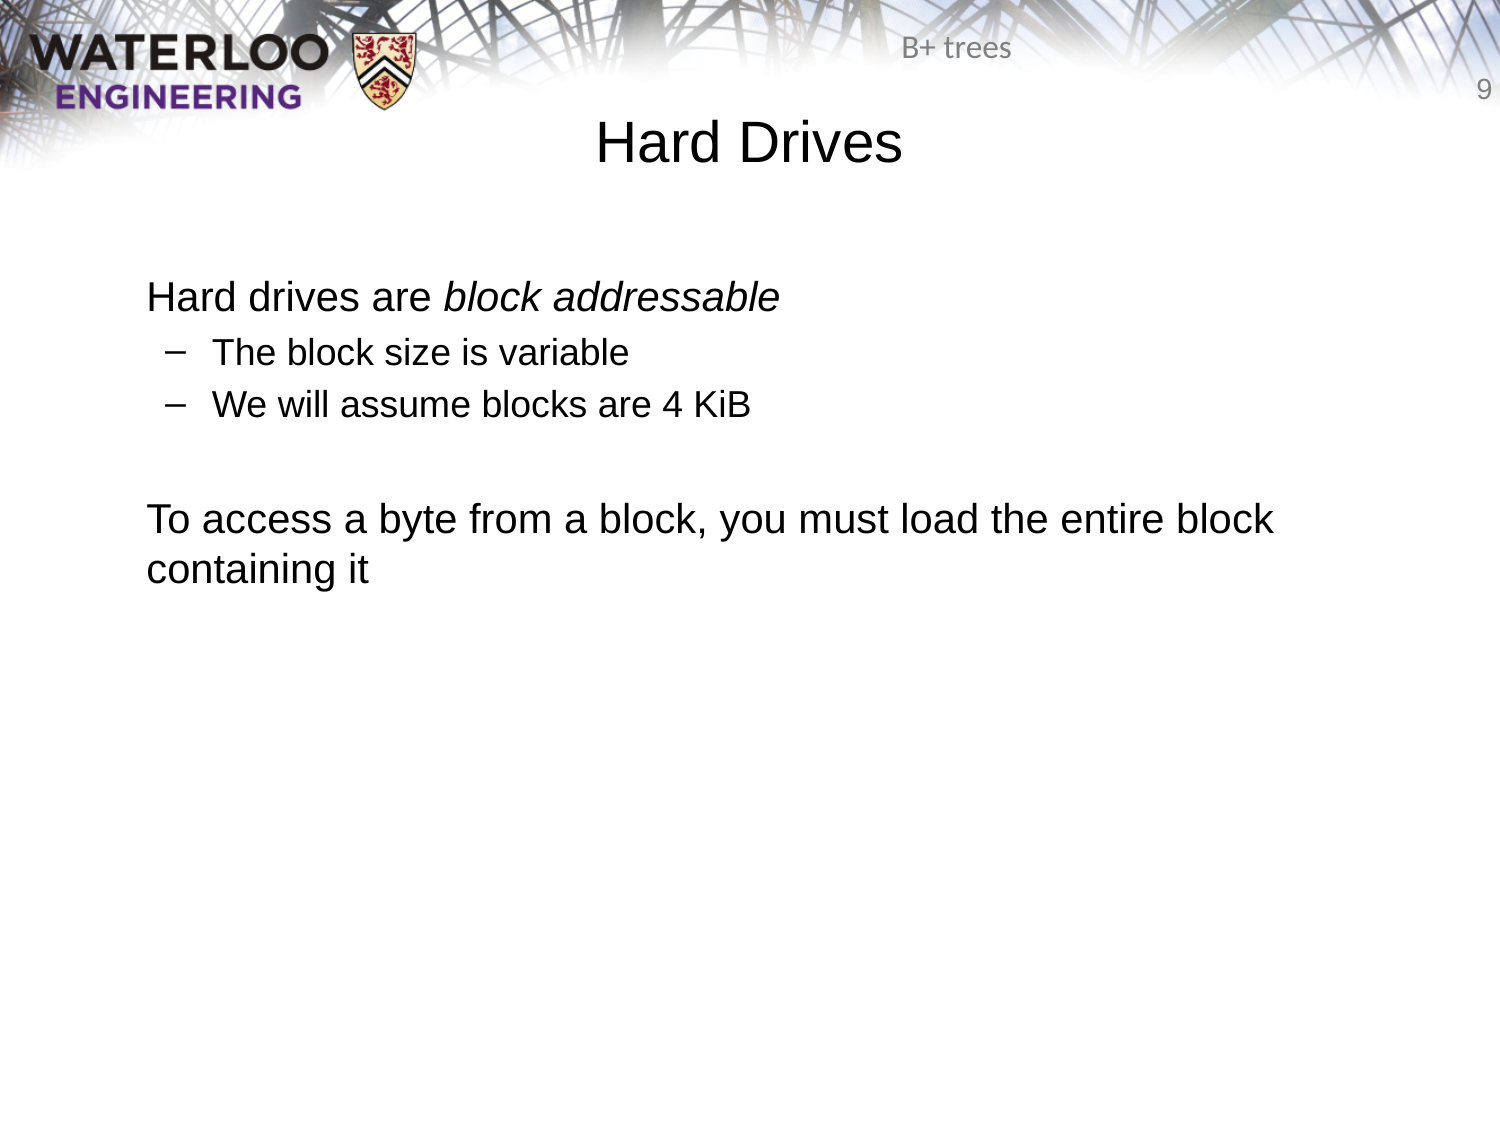

# Hard Drives
	Hard drives are block addressable
The block size is variable
We will assume blocks are 4 KiB

	To access a byte from a block, you must load the entire block containing it